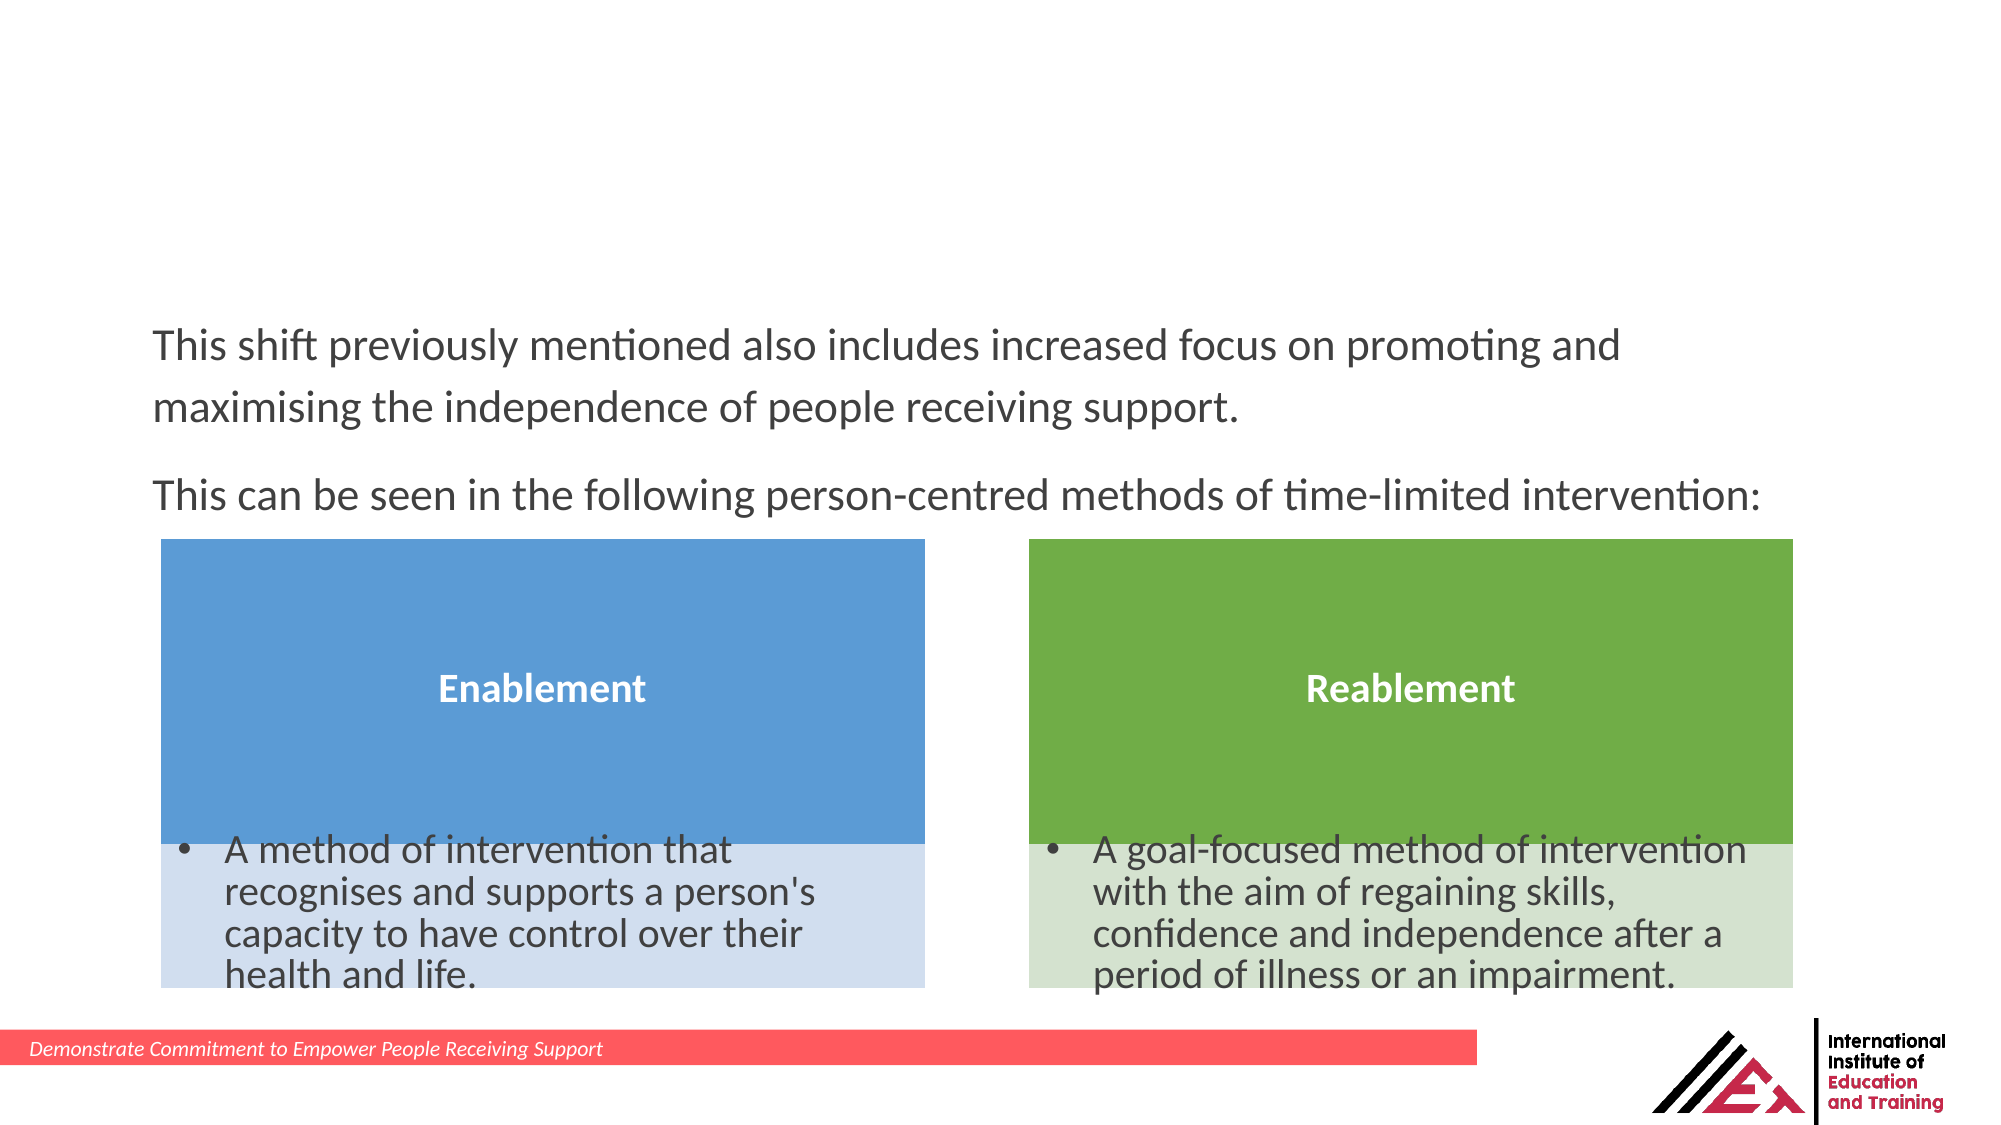

This shift previously mentioned also includes increased focus on promoting and maximising the independence of people receiving support.
This can be seen in the following person-centred methods of time-limited intervention:
Enablement
A method of intervention that recognises and supports a person's capacity to have control over their health and life.
Reablement
A goal-focused method of intervention with the aim of regaining skills, confidence and independence after a period of illness or an impairment.
Demonstrate Commitment to Empower People Receiving Support